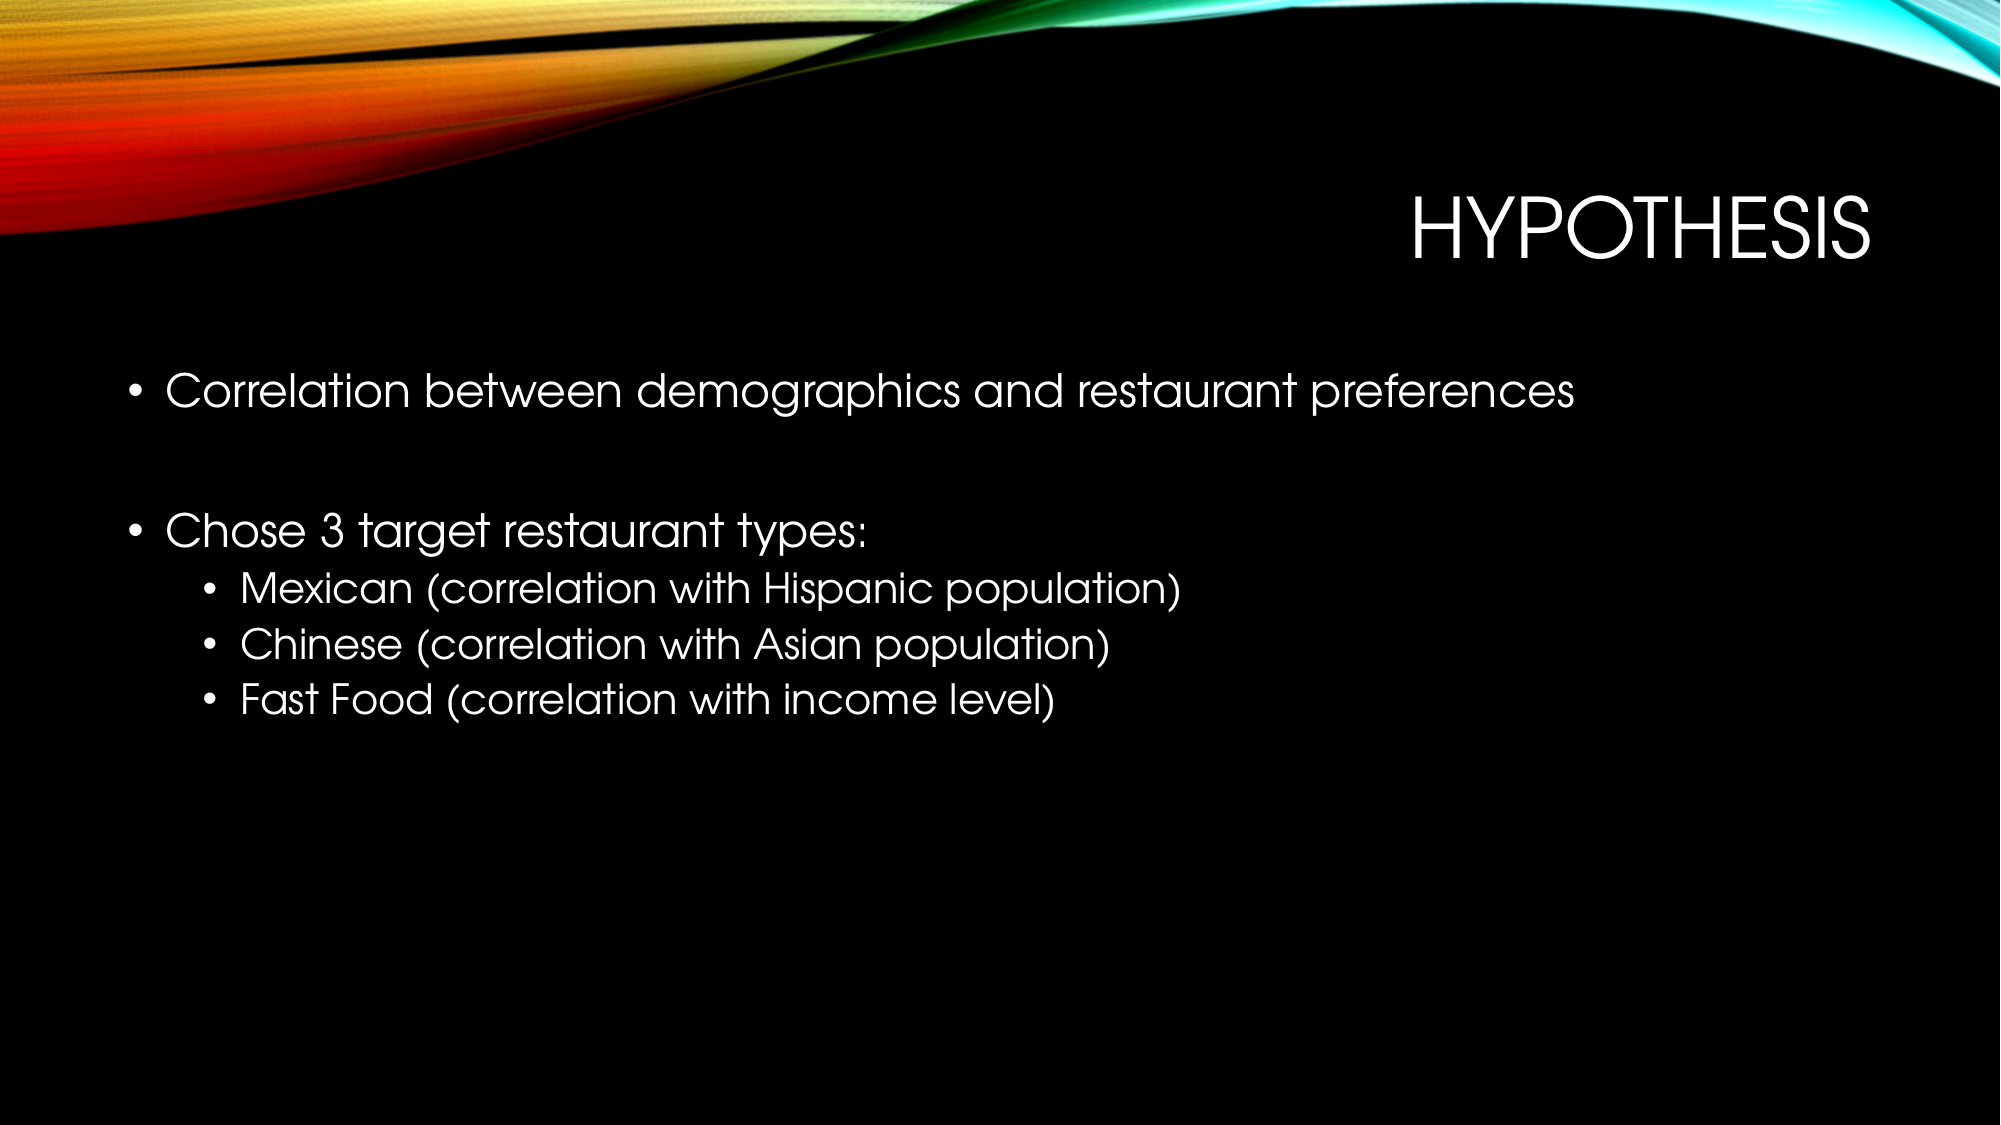

# Hypothesis
Correlation between demographics and restaurant preferences

Chose 3 target restaurant types:
Mexican (correlation with Hispanic population)
Chinese (correlation with Asian population)
Fast Food (correlation with income level)